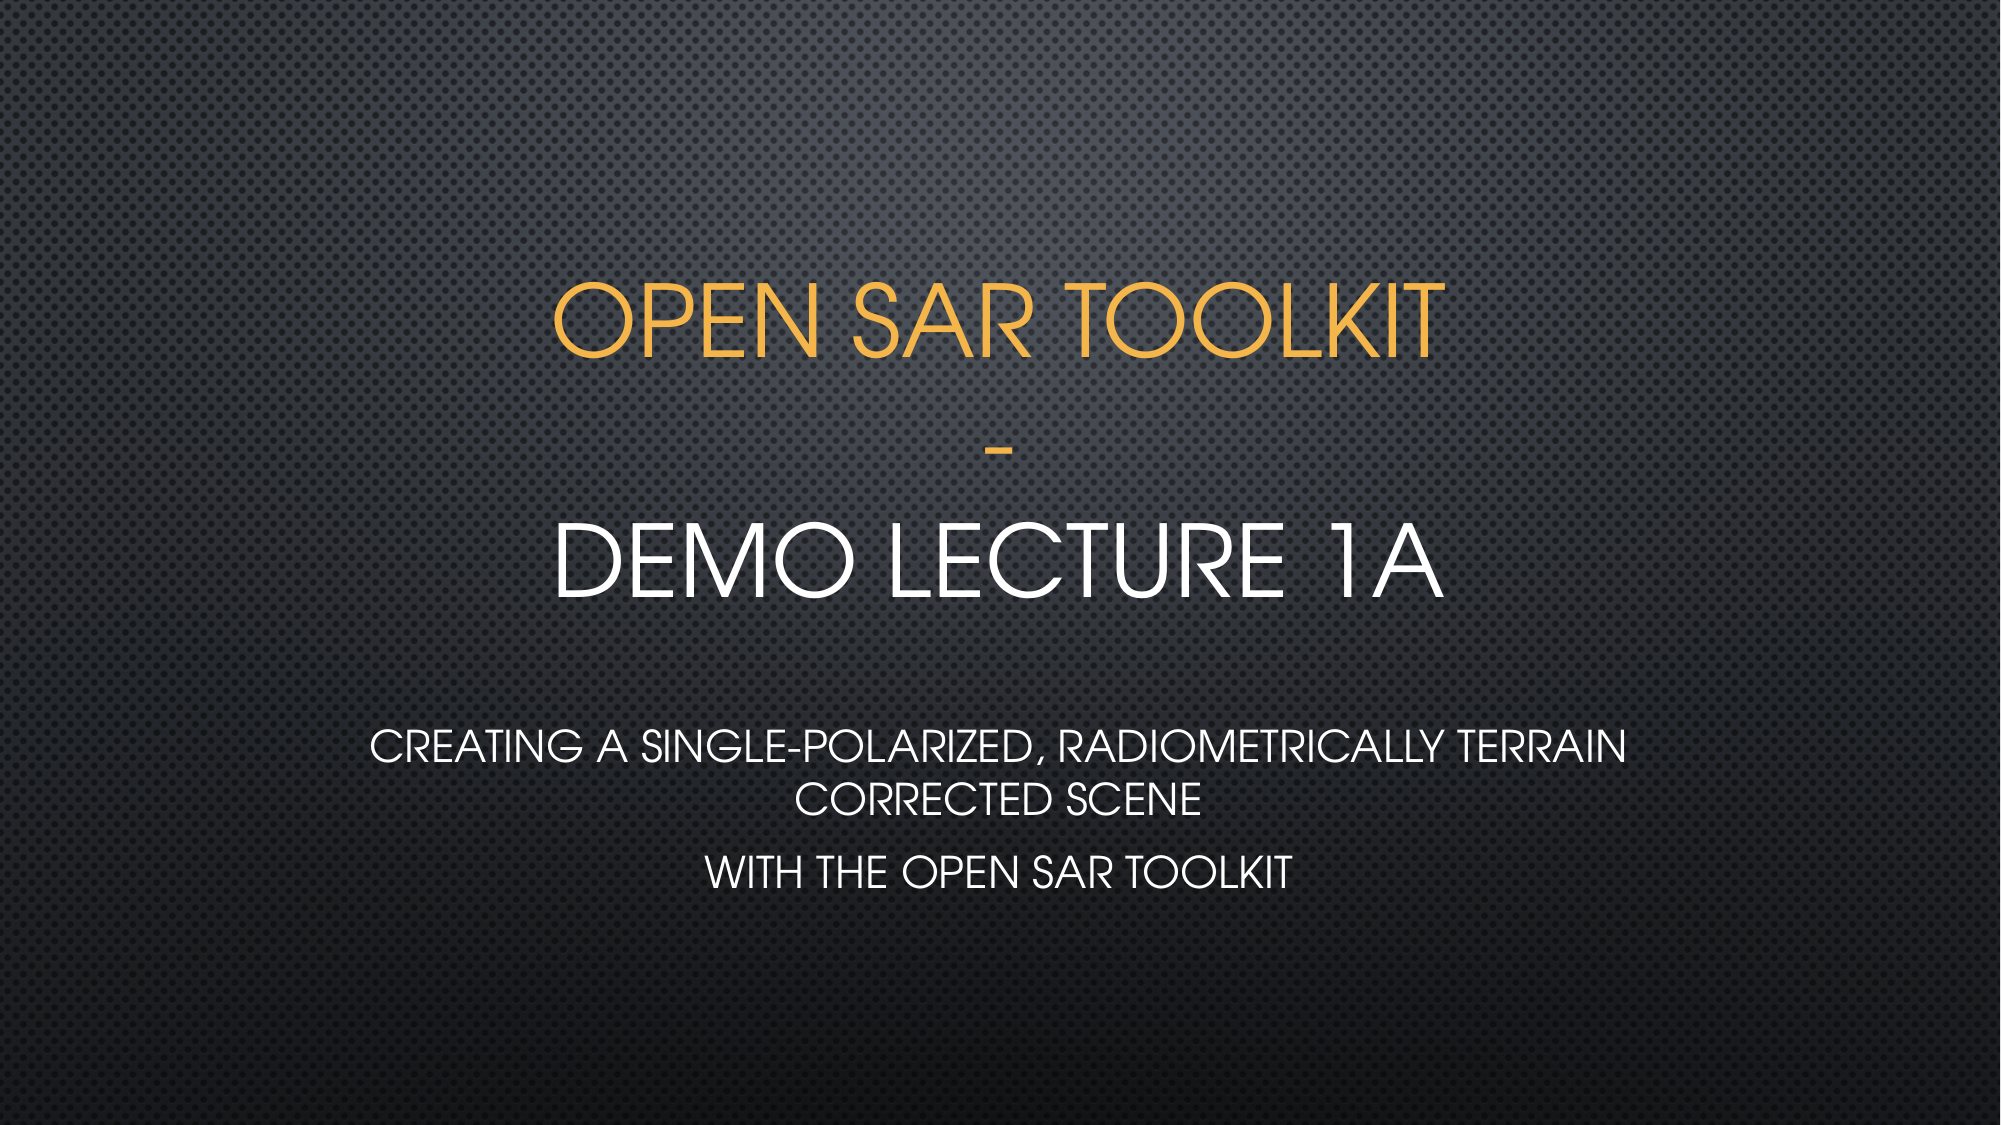

# Open SAR Toolkit - Demo Lecture 1a

Creating a single-polarized, radiometrically terrain corrected scene
with the Open SAR toolkit